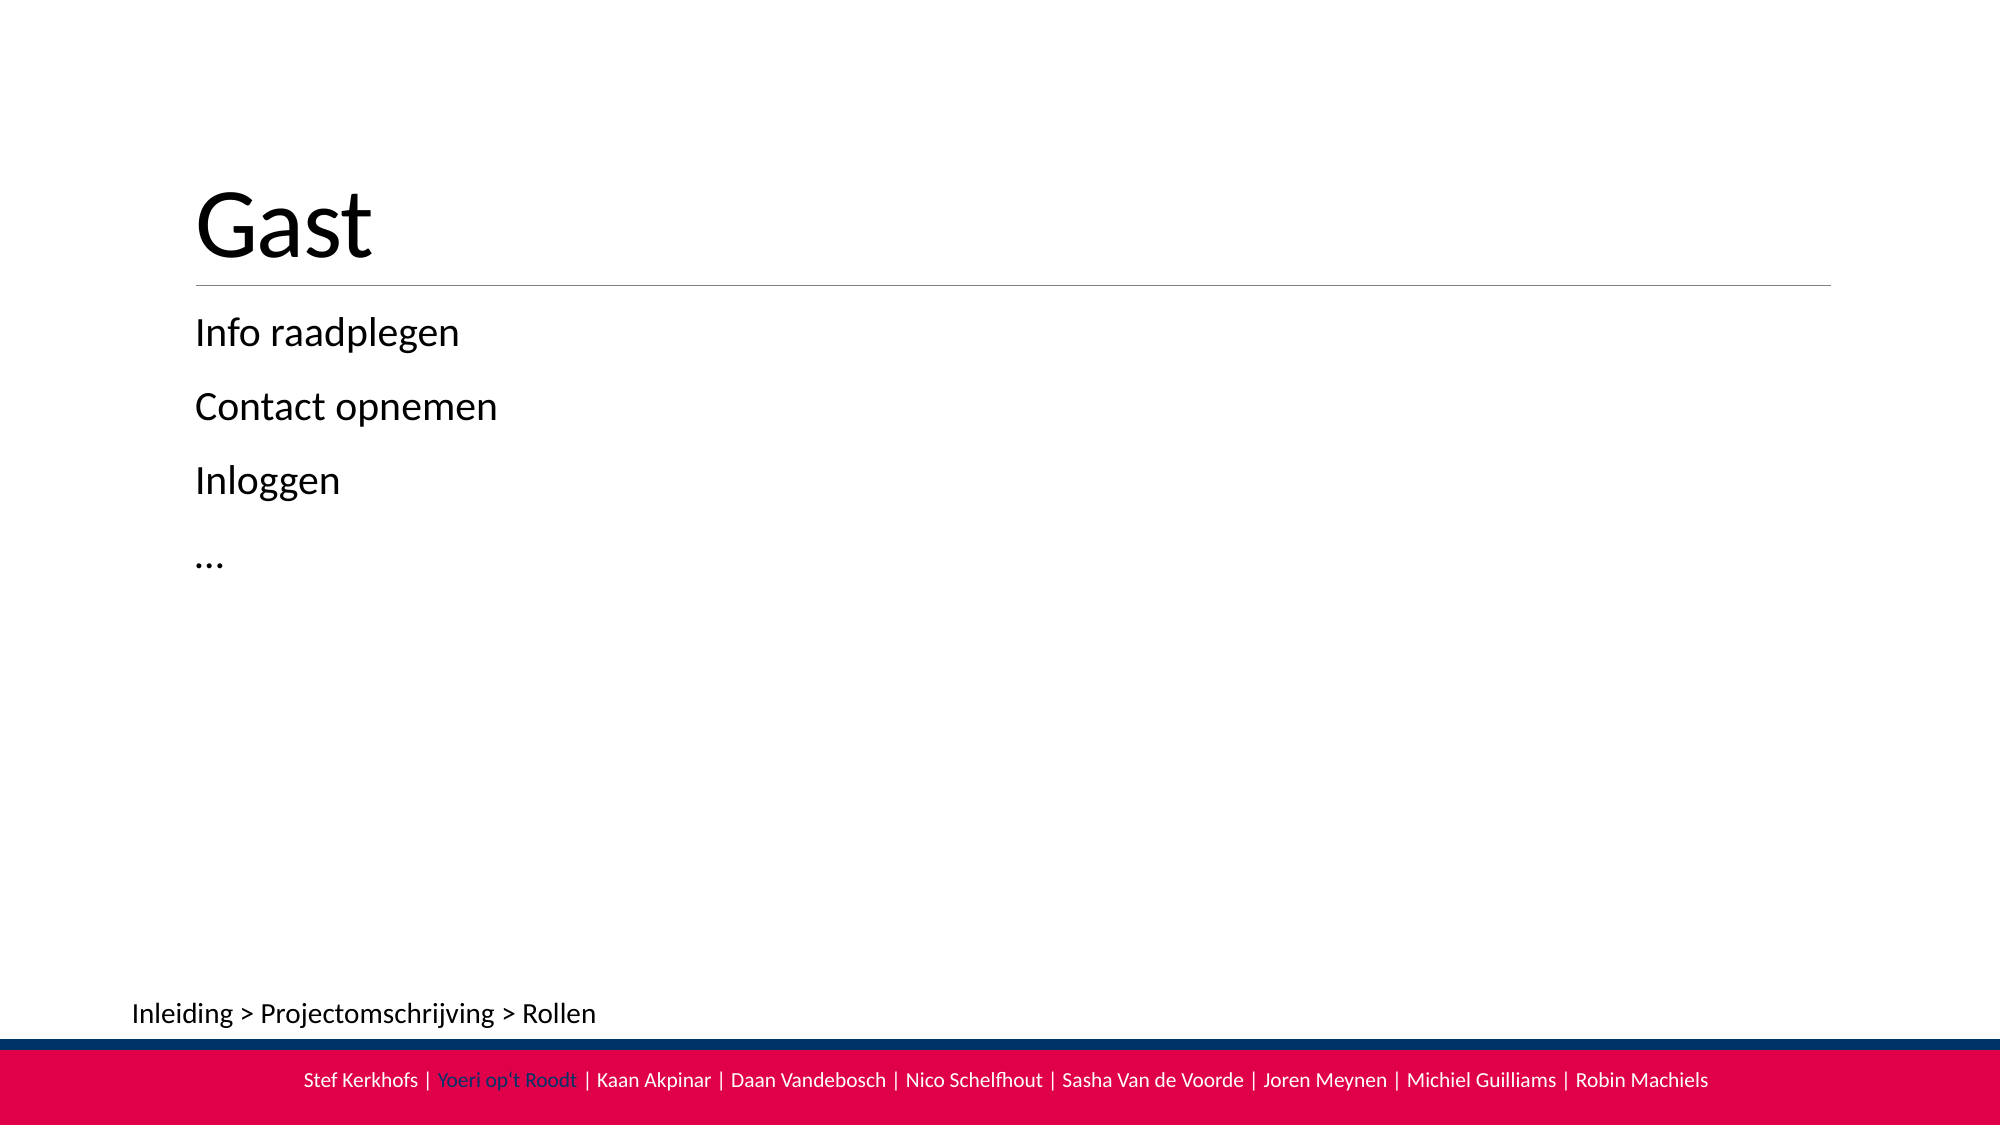

# Gast
Info raadplegen
Contact opnemen
Inloggen
…

Inleiding > Projectomschrijving > Rollen
Stef Kerkhofs | Yoeri op‘t Roodt | Kaan Akpinar | Daan Vandebosch | Nico Schelfhout | Sasha Van de Voorde | Joren Meynen | Michiel Guilliams | Robin Machiels